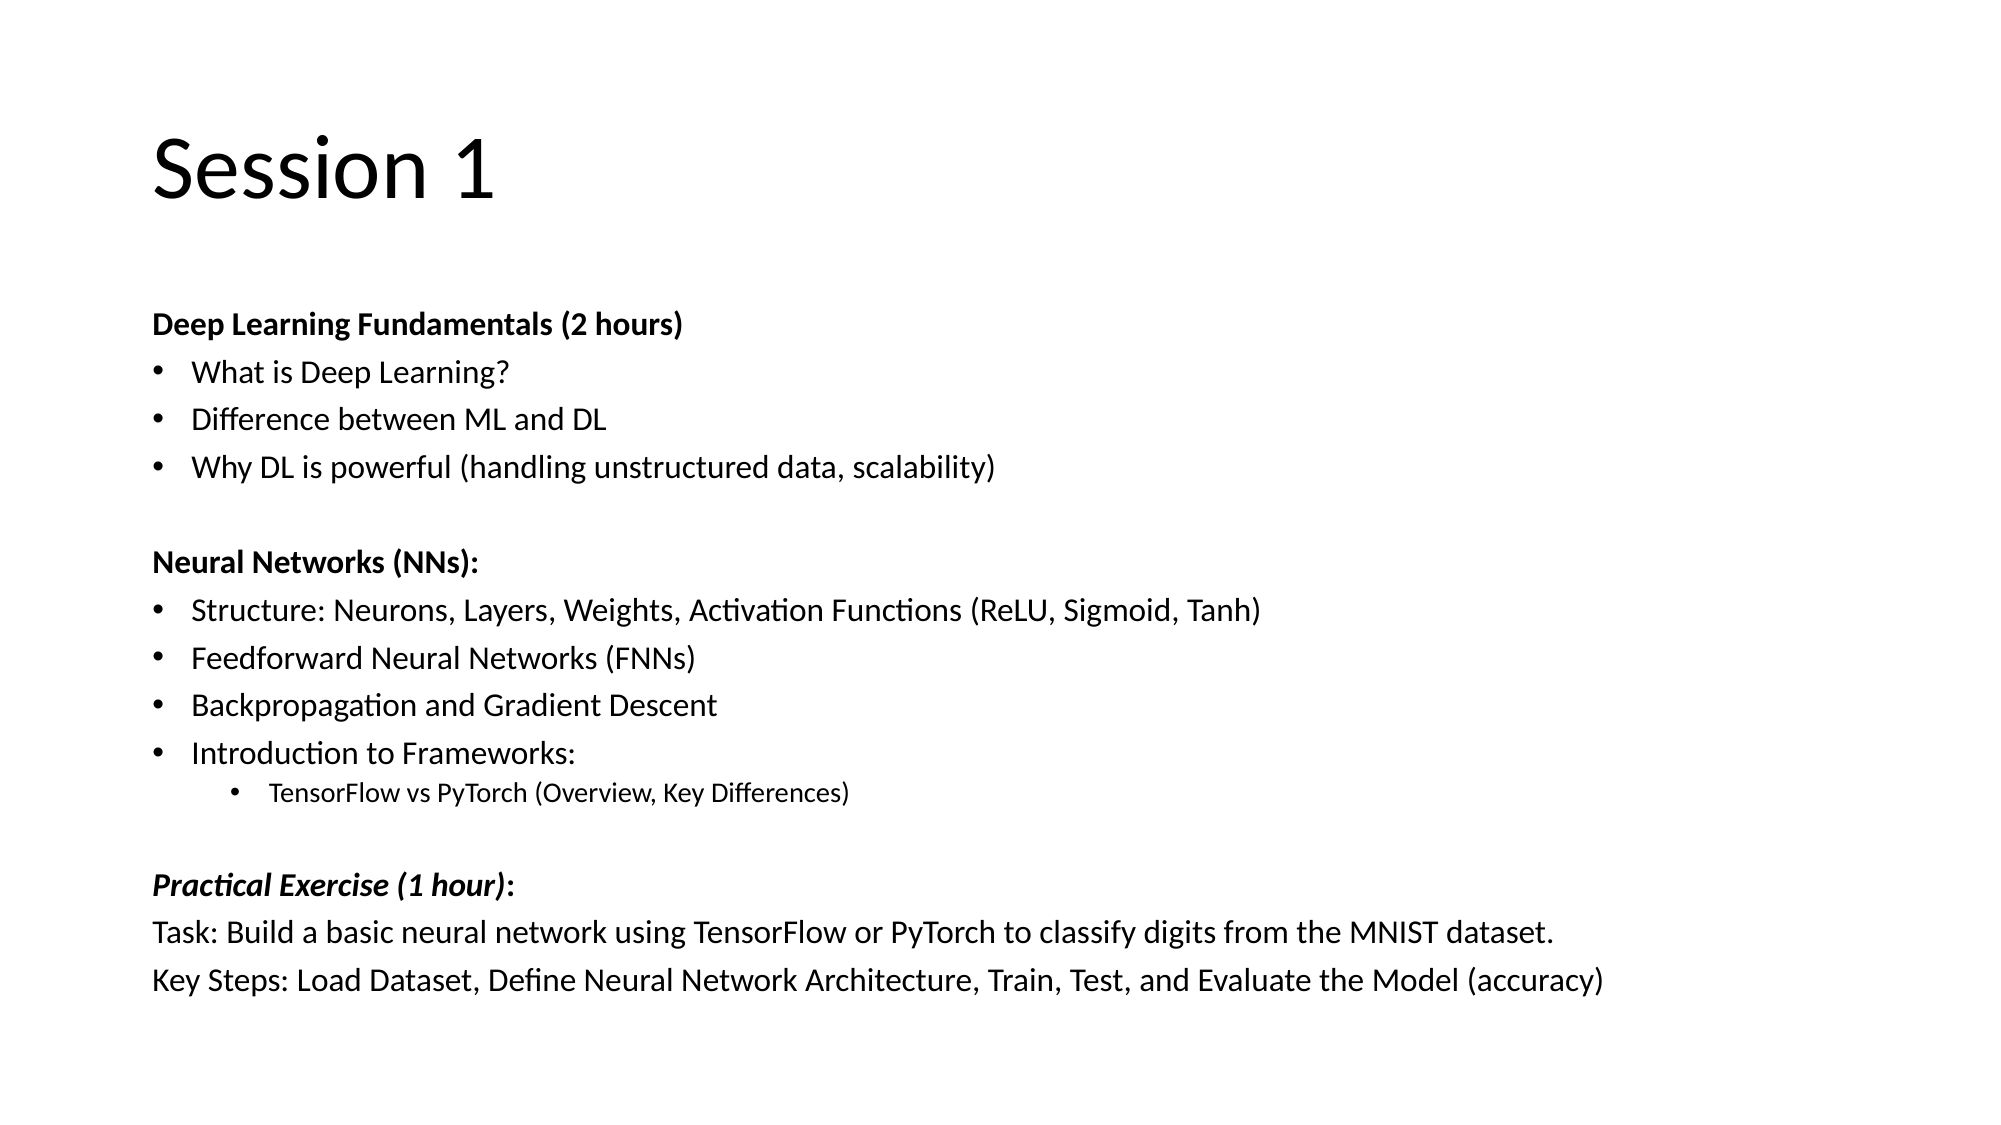

# Session 1
Deep Learning Fundamentals (2 hours)
What is Deep Learning?
Difference between ML and DL
Why DL is powerful (handling unstructured data, scalability)

Neural Networks (NNs):
Structure: Neurons, Layers, Weights, Activation Functions (ReLU, Sigmoid, Tanh)
Feedforward Neural Networks (FNNs)
Backpropagation and Gradient Descent
Introduction to Frameworks:
TensorFlow vs PyTorch (Overview, Key Differences)

Practical Exercise (1 hour):
Task: Build a basic neural network using TensorFlow or PyTorch to classify digits from the MNIST dataset.
Key Steps: Load Dataset, Define Neural Network Architecture, Train, Test, and Evaluate the Model (accuracy)